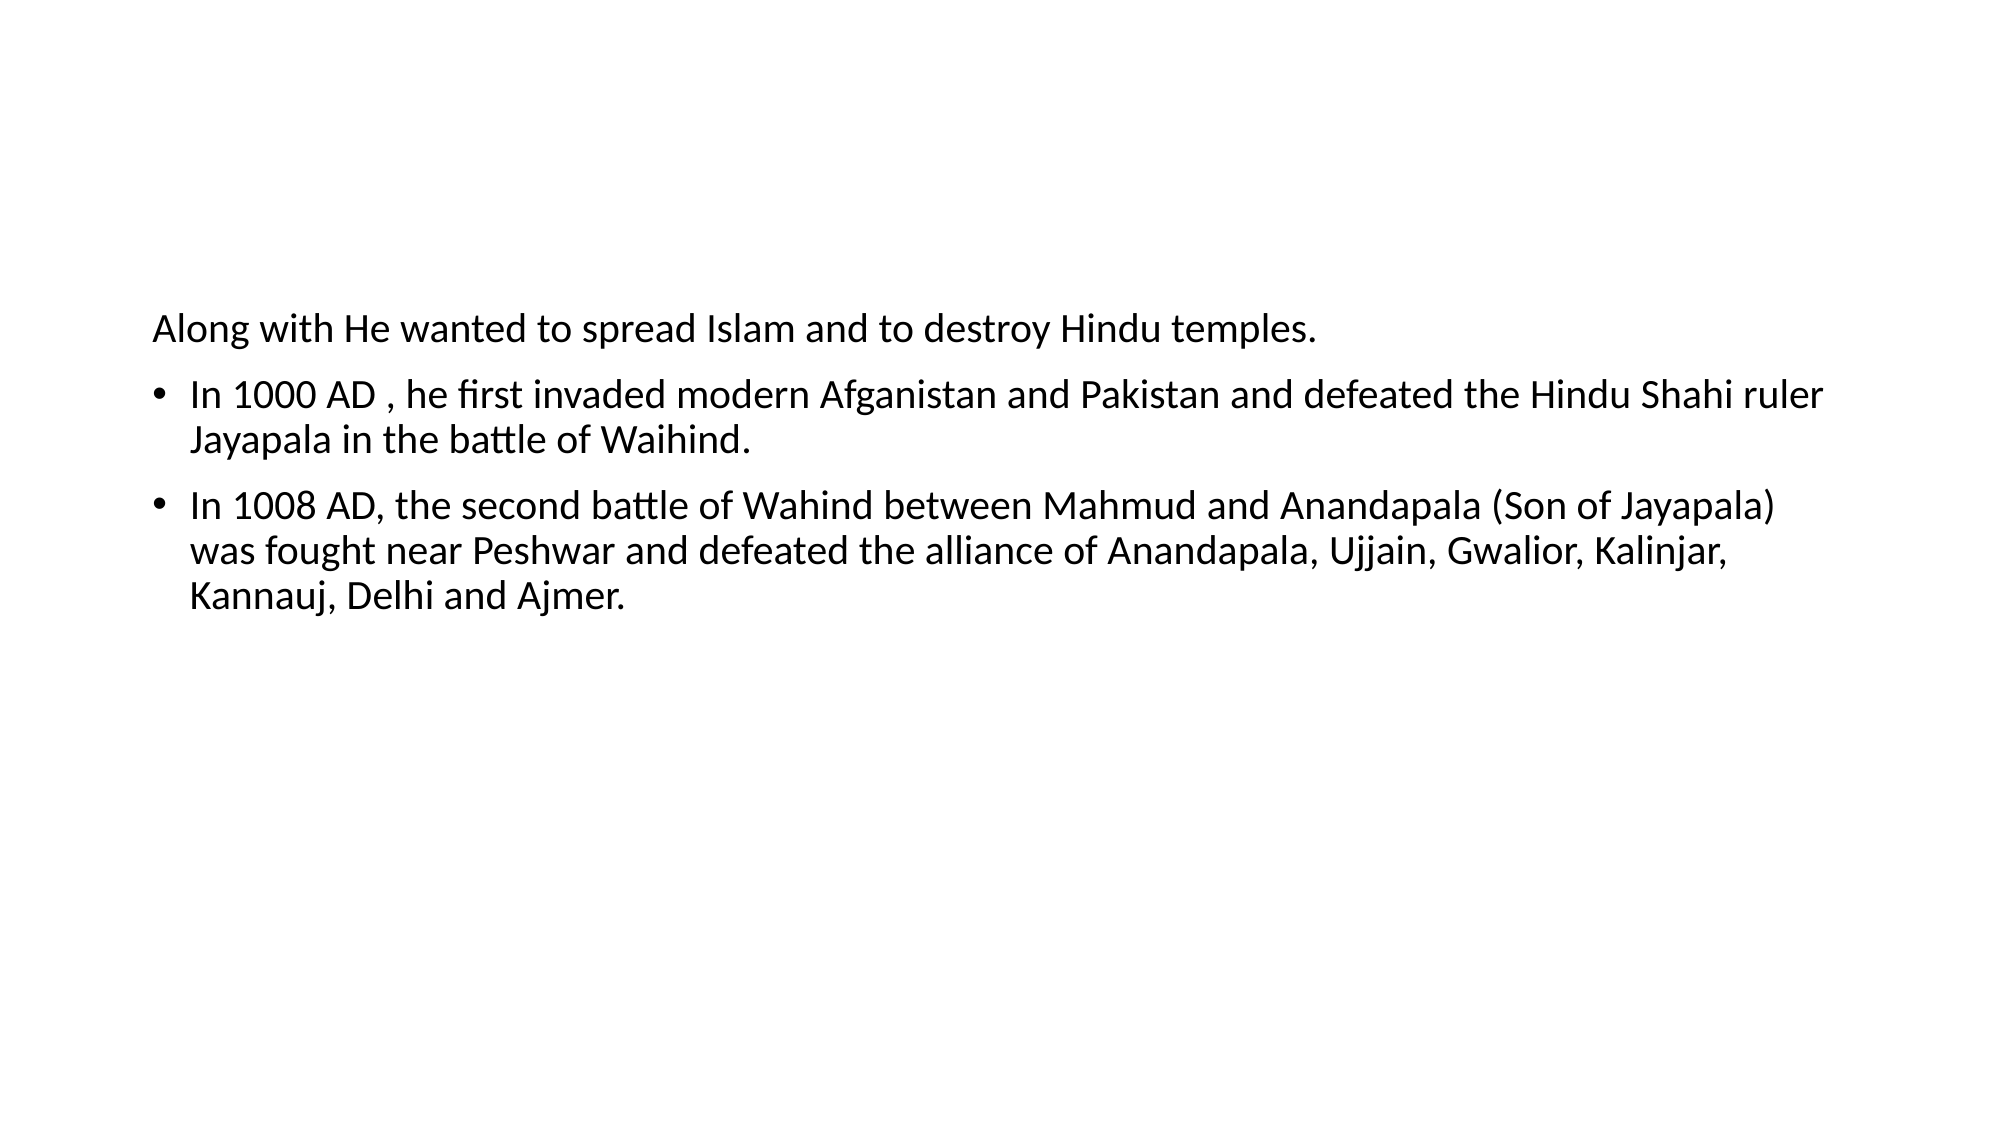

Along with He wanted to spread Islam and to destroy Hindu temples.
In 1000 AD , he first invaded modern Afganistan and Pakistan and defeated the Hindu Shahi ruler Jayapala in the battle of Waihind.
In 1008 AD, the second battle of Wahind between Mahmud and Anandapala (Son of Jayapala) was fought near Peshwar and defeated the alliance of Anandapala, Ujjain, Gwalior, Kalinjar, Kannauj, Delhi and Ajmer.